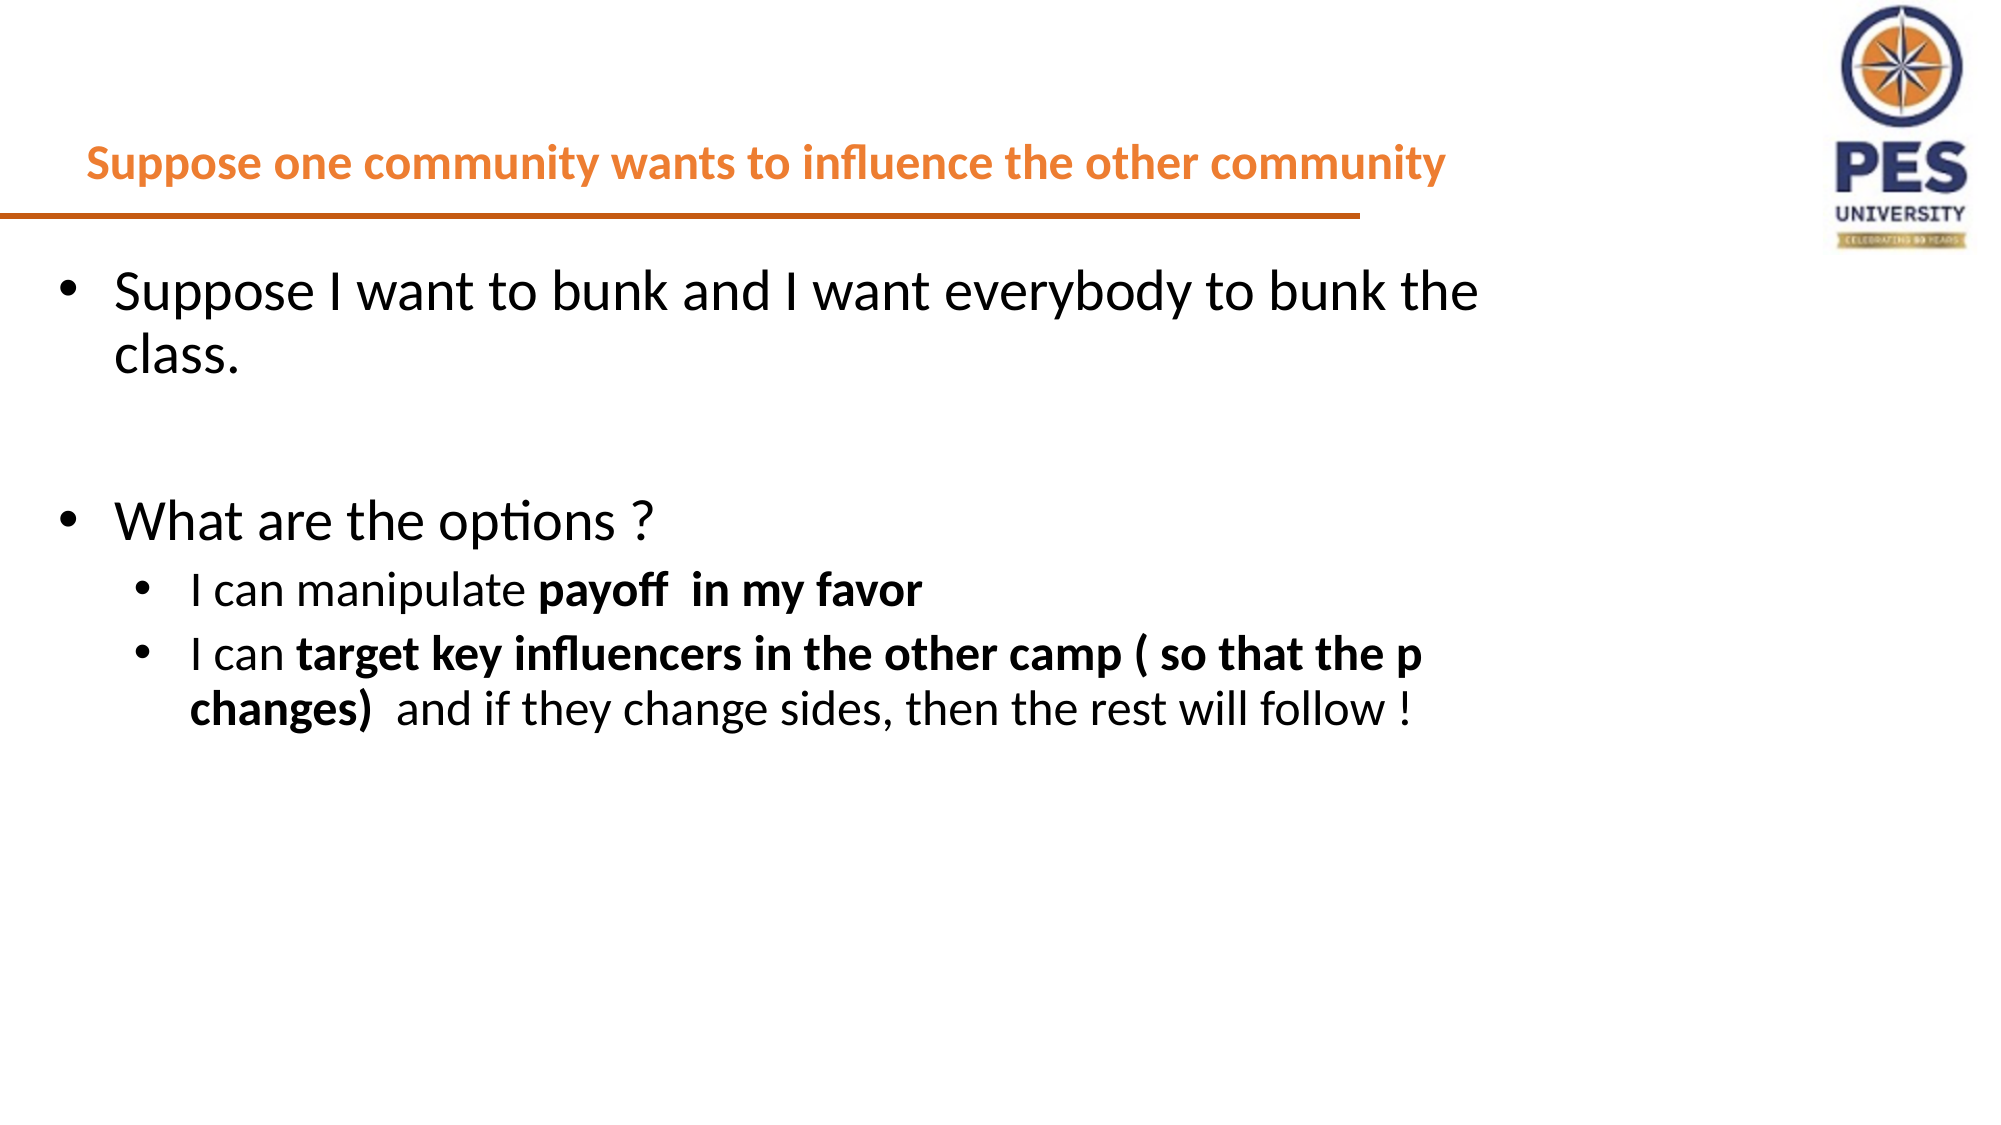

Suppose one community wants to influence the other community
Suppose I want to bunk and I want everybody to bunk the class.

What are the options ?
I can manipulate payoff  in my favor
I can target key influencers in the other camp ( so that the p changes)  and if they change sides, then the rest will follow !